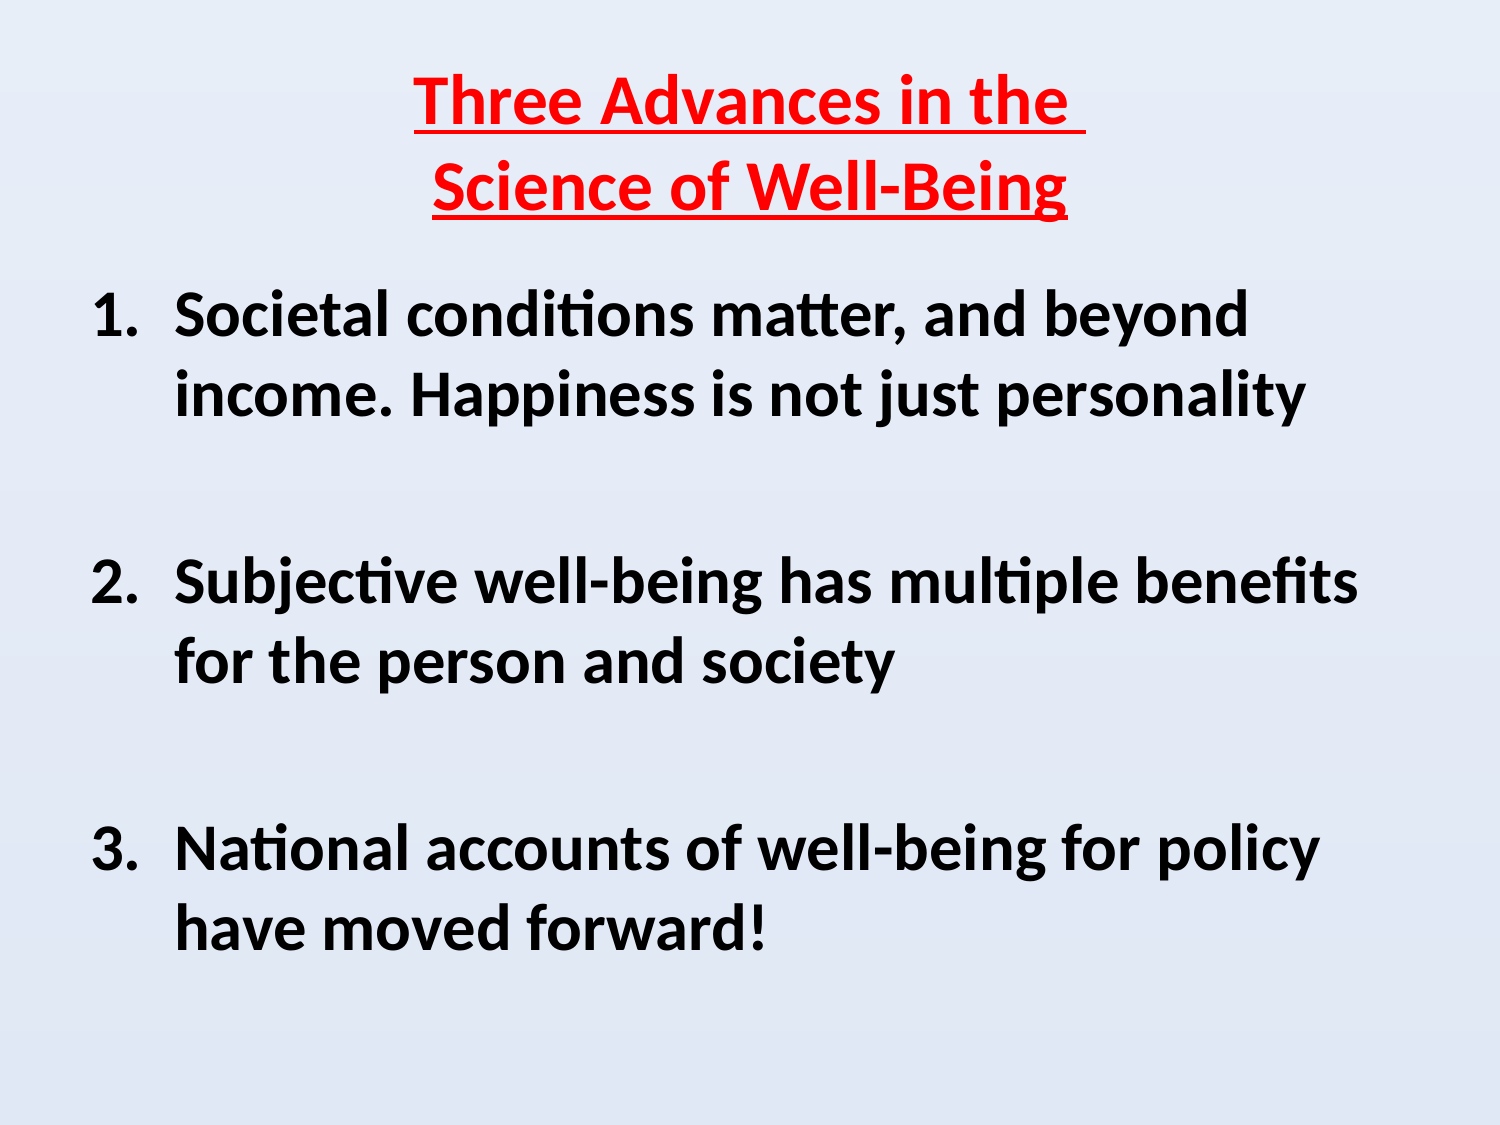

# Three Advances in the Science of Well-Being
Societal conditions matter, and beyond income. Happiness is not just personality

Subjective well-being has multiple benefits for the person and society

National accounts of well-being for policy have moved forward!